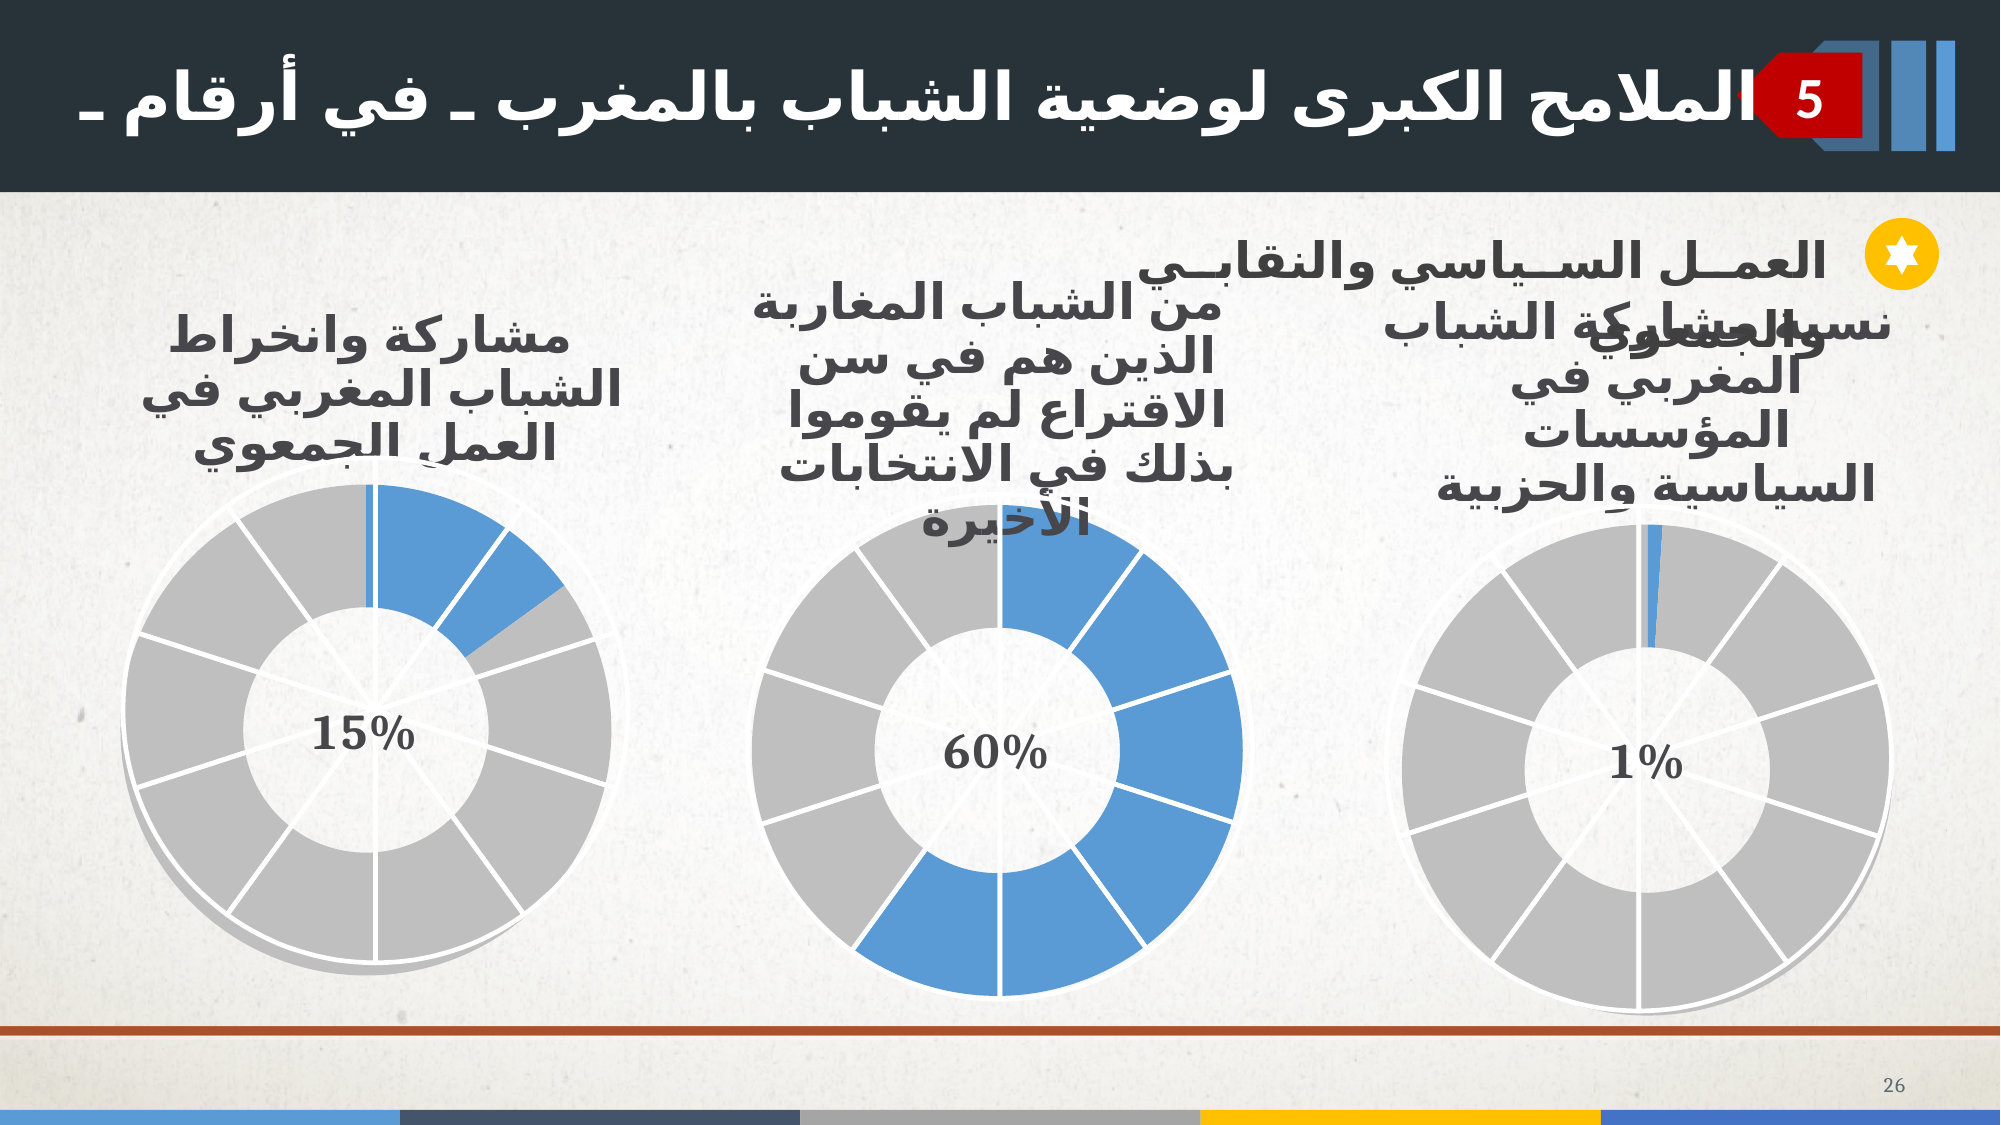

الملامح الكبرى لوضعية الشباب بالمغرب ـ في أرقام ـ
5
العمل السياسي والنقابي والجمعوي

من الشباب المغاربة الذين هم في سن الاقتراع لم يقوموا بذلك في الانتخابات الأخيرة
 مشاركة وانخراط الشباب المغربي في العمل الجمعوي
نسبة مشاركة الشباب المغربي في المؤسسات السياسية والحزبية

### Chart

| Category | data |
|---|---|
| 1st Qtr | 15.0 |
| 2nd Qtr | 85.0 |

### Chart

| Category | data |
|---|---|
| 1st Qtr | 60.0 |
| 2nd Qtr | 40.0 |

### Chart

| Category | data |
|---|---|
| 1st Qtr | 1.0 |
| 2nd Qtr | 99.0 |
15%
60%
1%
26